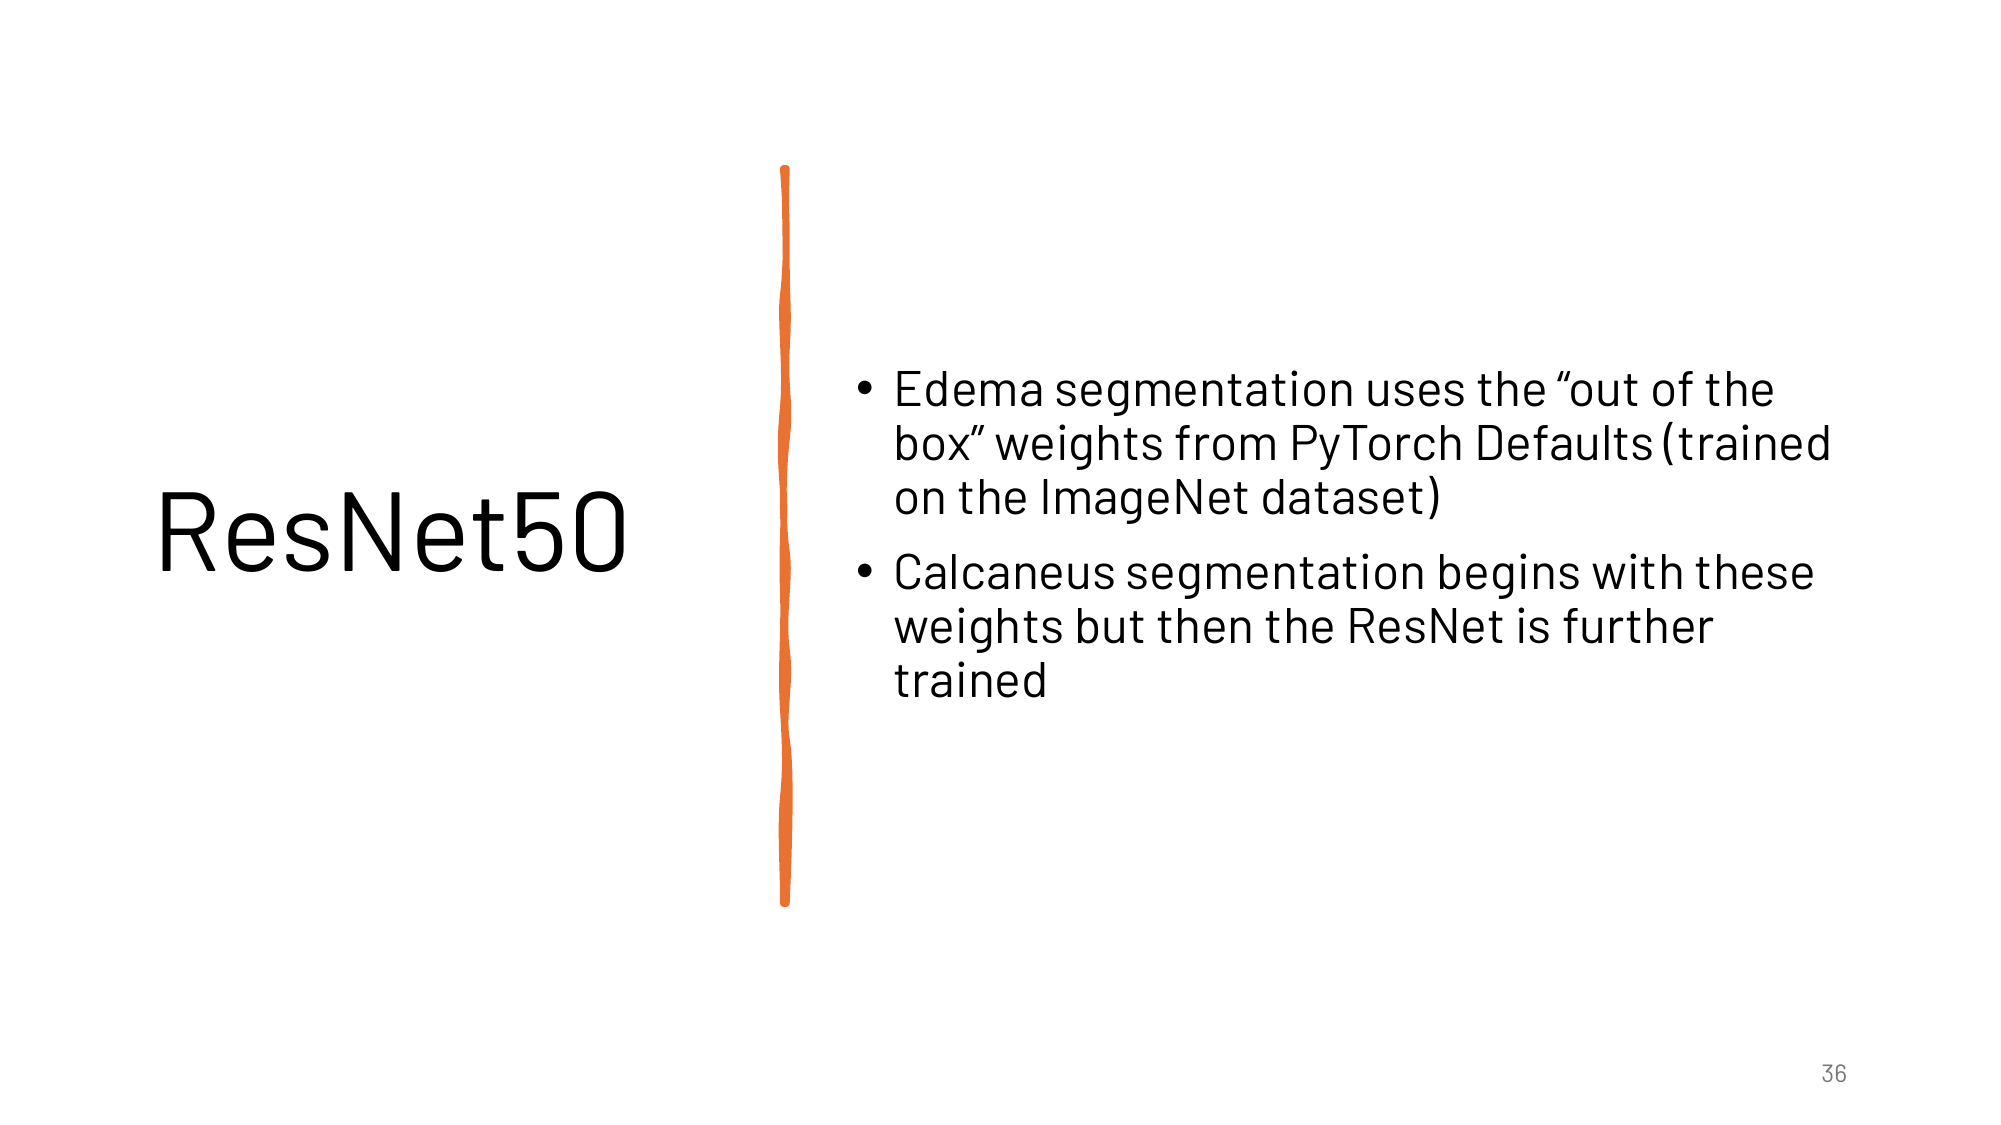

# ResNet50
Edema segmentation uses the “out of the box” weights from PyTorch Defaults (trained on the ImageNet dataset)
Calcaneus segmentation begins with these weights but then the ResNet is further trained

36